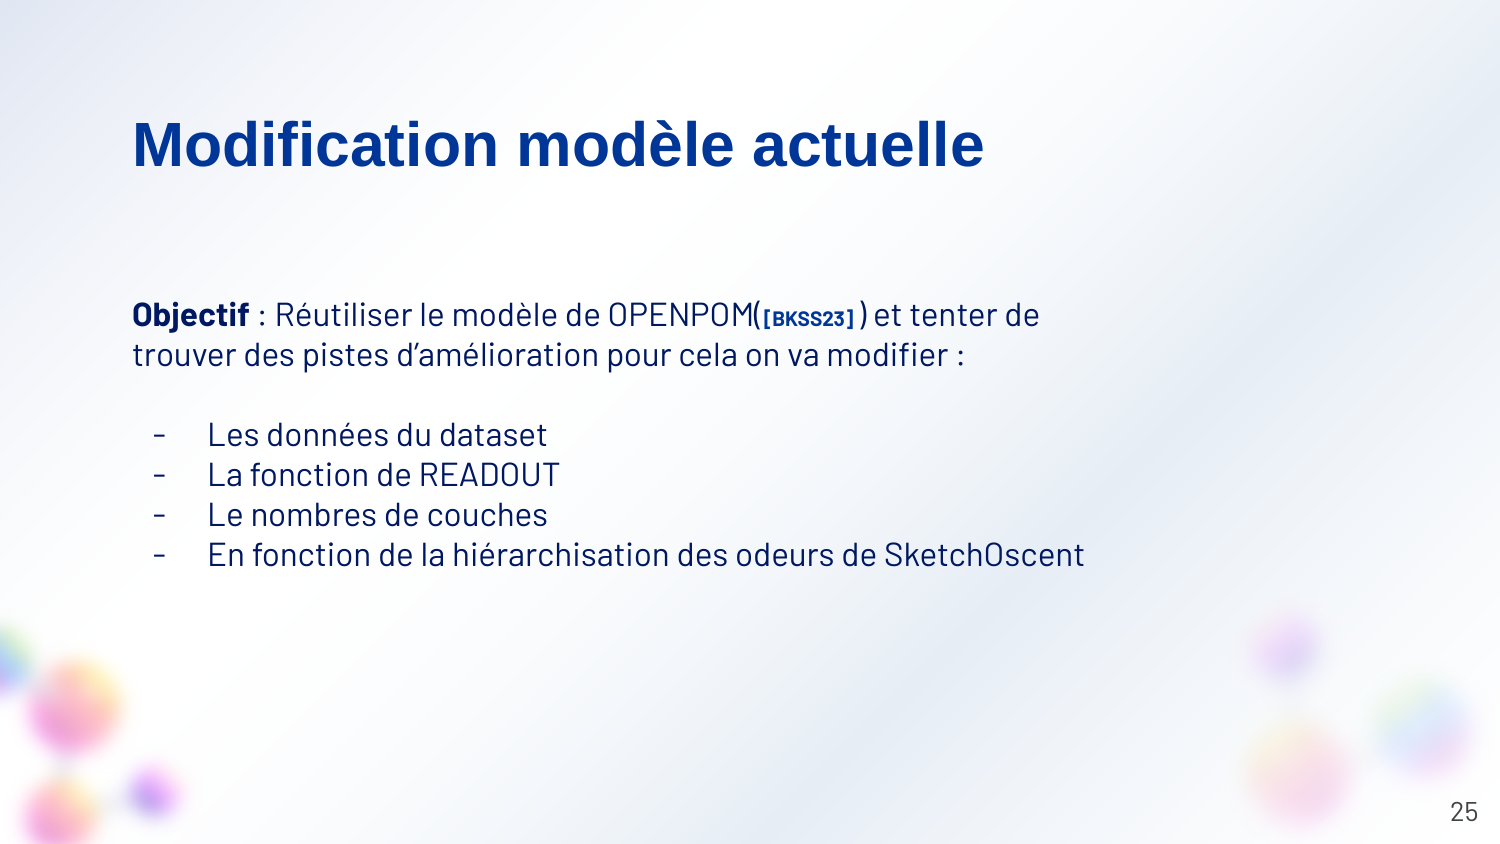

# Modification modèle actuelle
Objectif : Réutiliser le modèle de OPENPOM([BKSS23] ) et tenter de trouver des pistes d’amélioration pour cela on va modifier :

Les données du dataset
La fonction de READOUT
Le nombres de couches
En fonction de la hiérarchisation des odeurs de SketchOscent
25